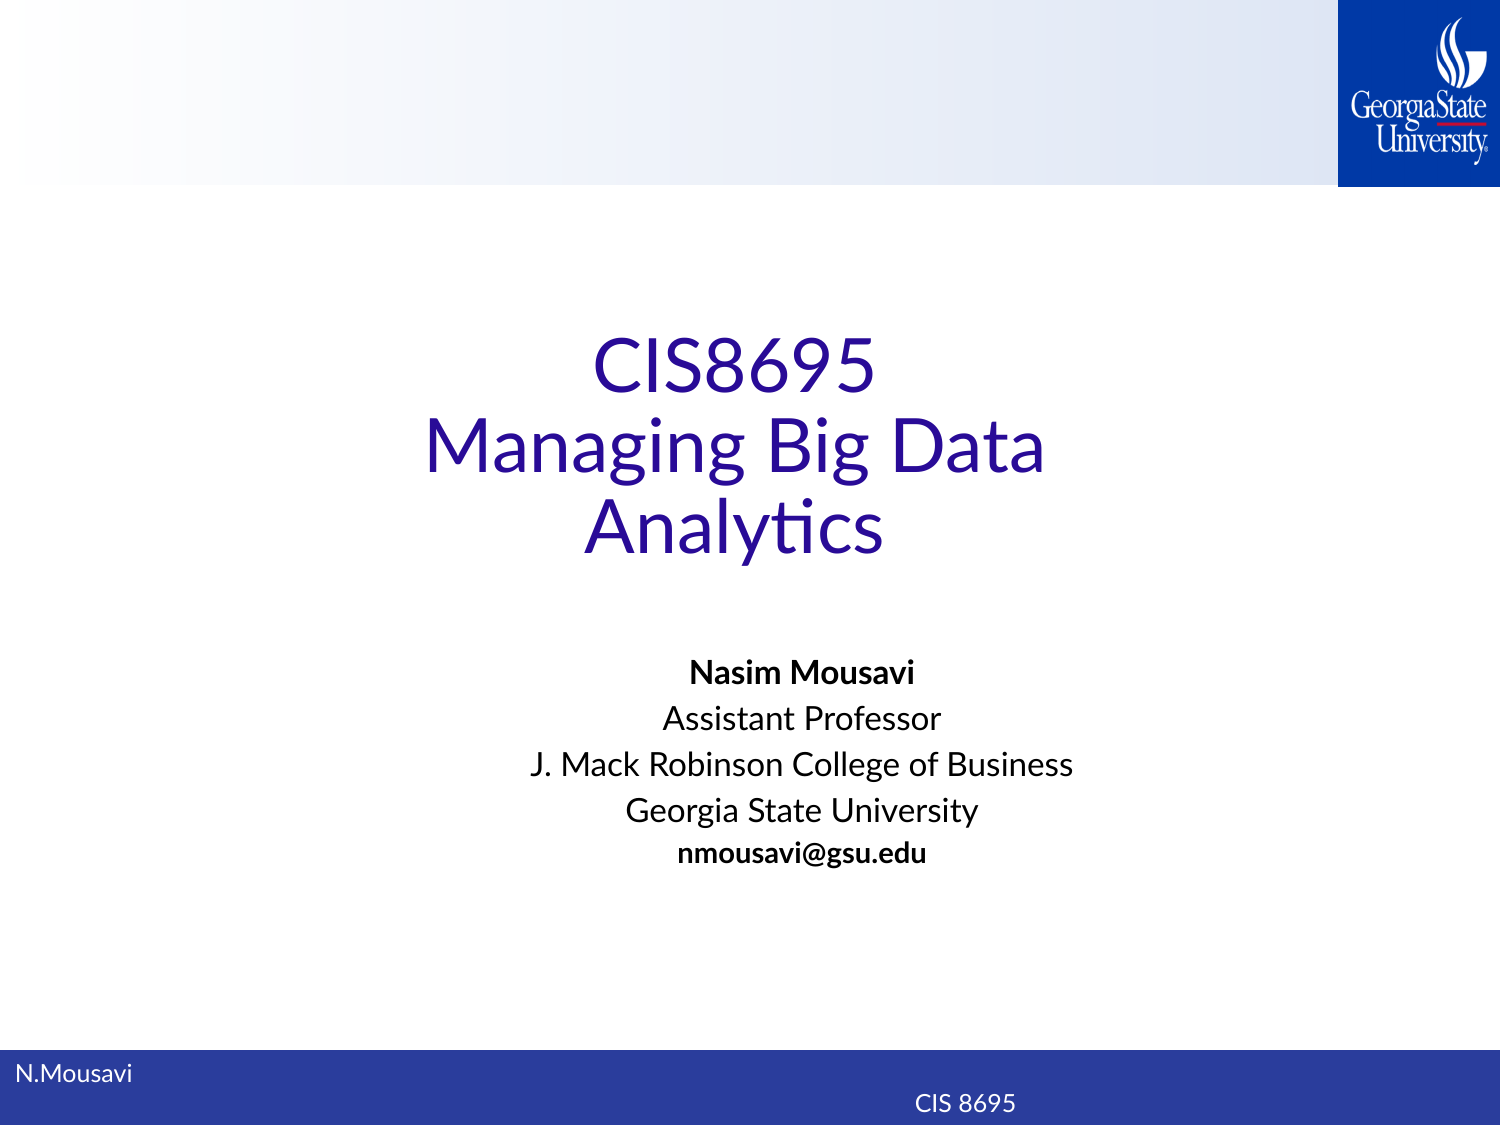

# CIS8695 Managing Big Data Analytics
Nasim Mousavi
Assistant Professor
J. Mack Robinson College of Business
Georgia State University
nmousavi@gsu.edu